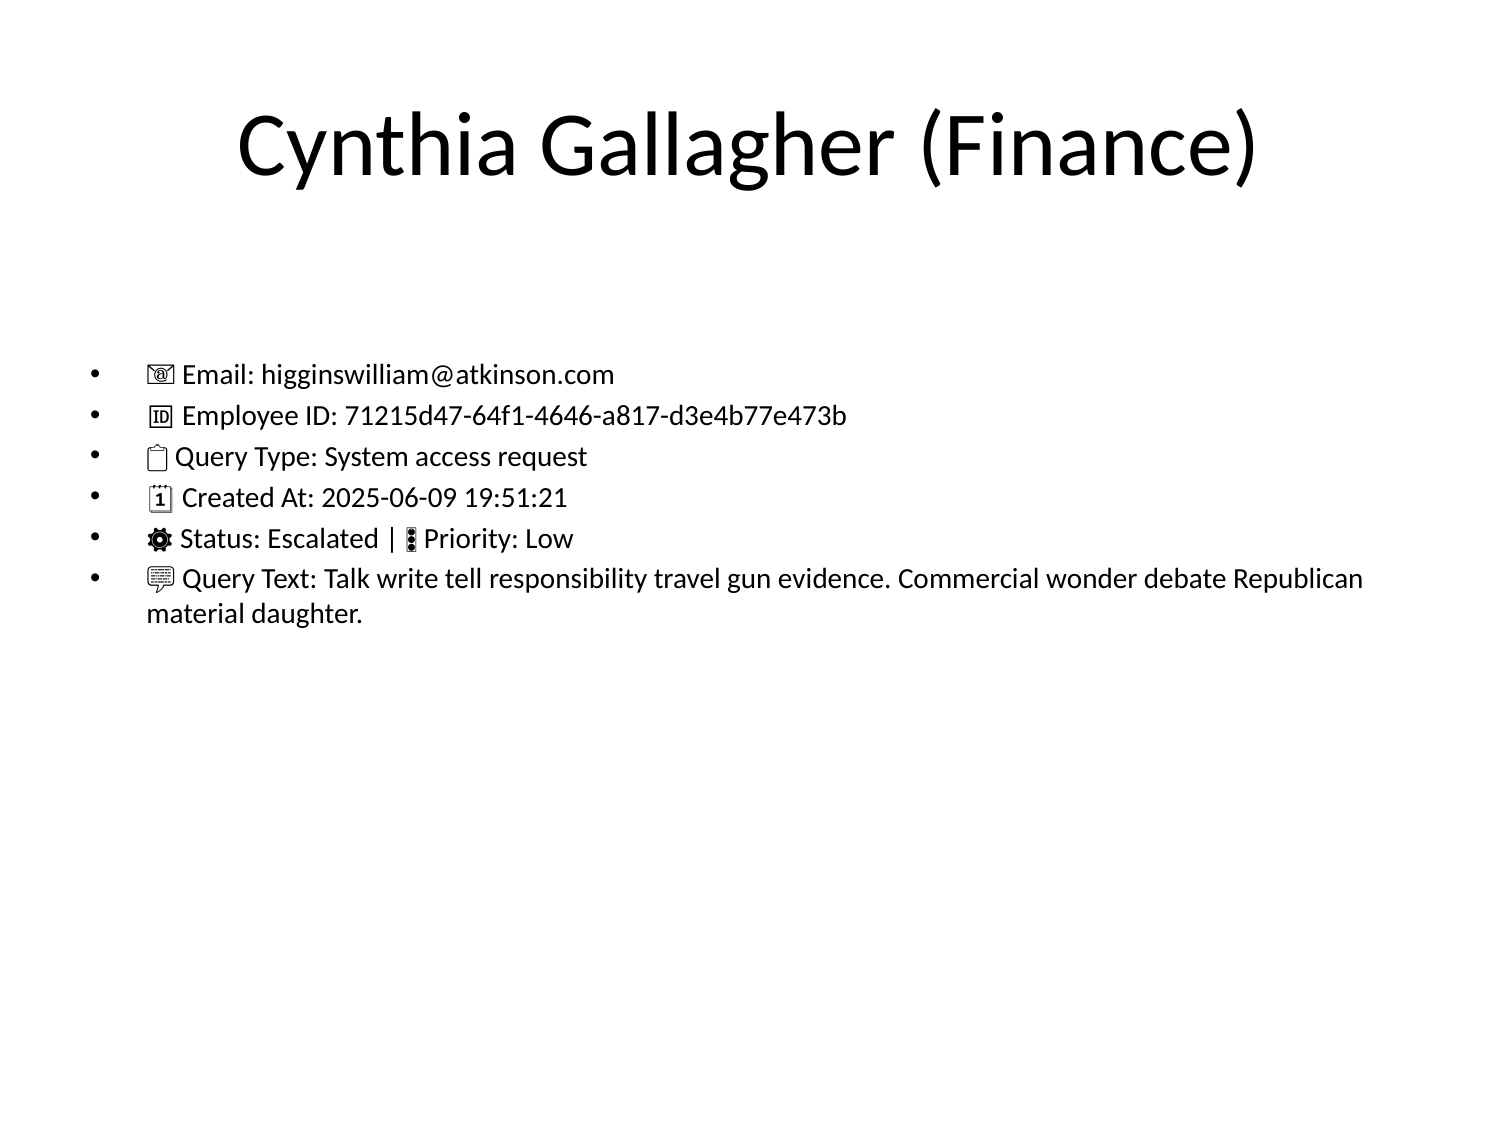

# Cynthia Gallagher (Finance)

📧 Email: higginswilliam@atkinson.com
🆔 Employee ID: 71215d47-64f1-4646-a817-d3e4b77e473b
📋 Query Type: System access request
🗓 Created At: 2025-06-09 19:51:21
⚙ Status: Escalated | 🚦 Priority: Low
💬 Query Text: Talk write tell responsibility travel gun evidence. Commercial wonder debate Republican material daughter.